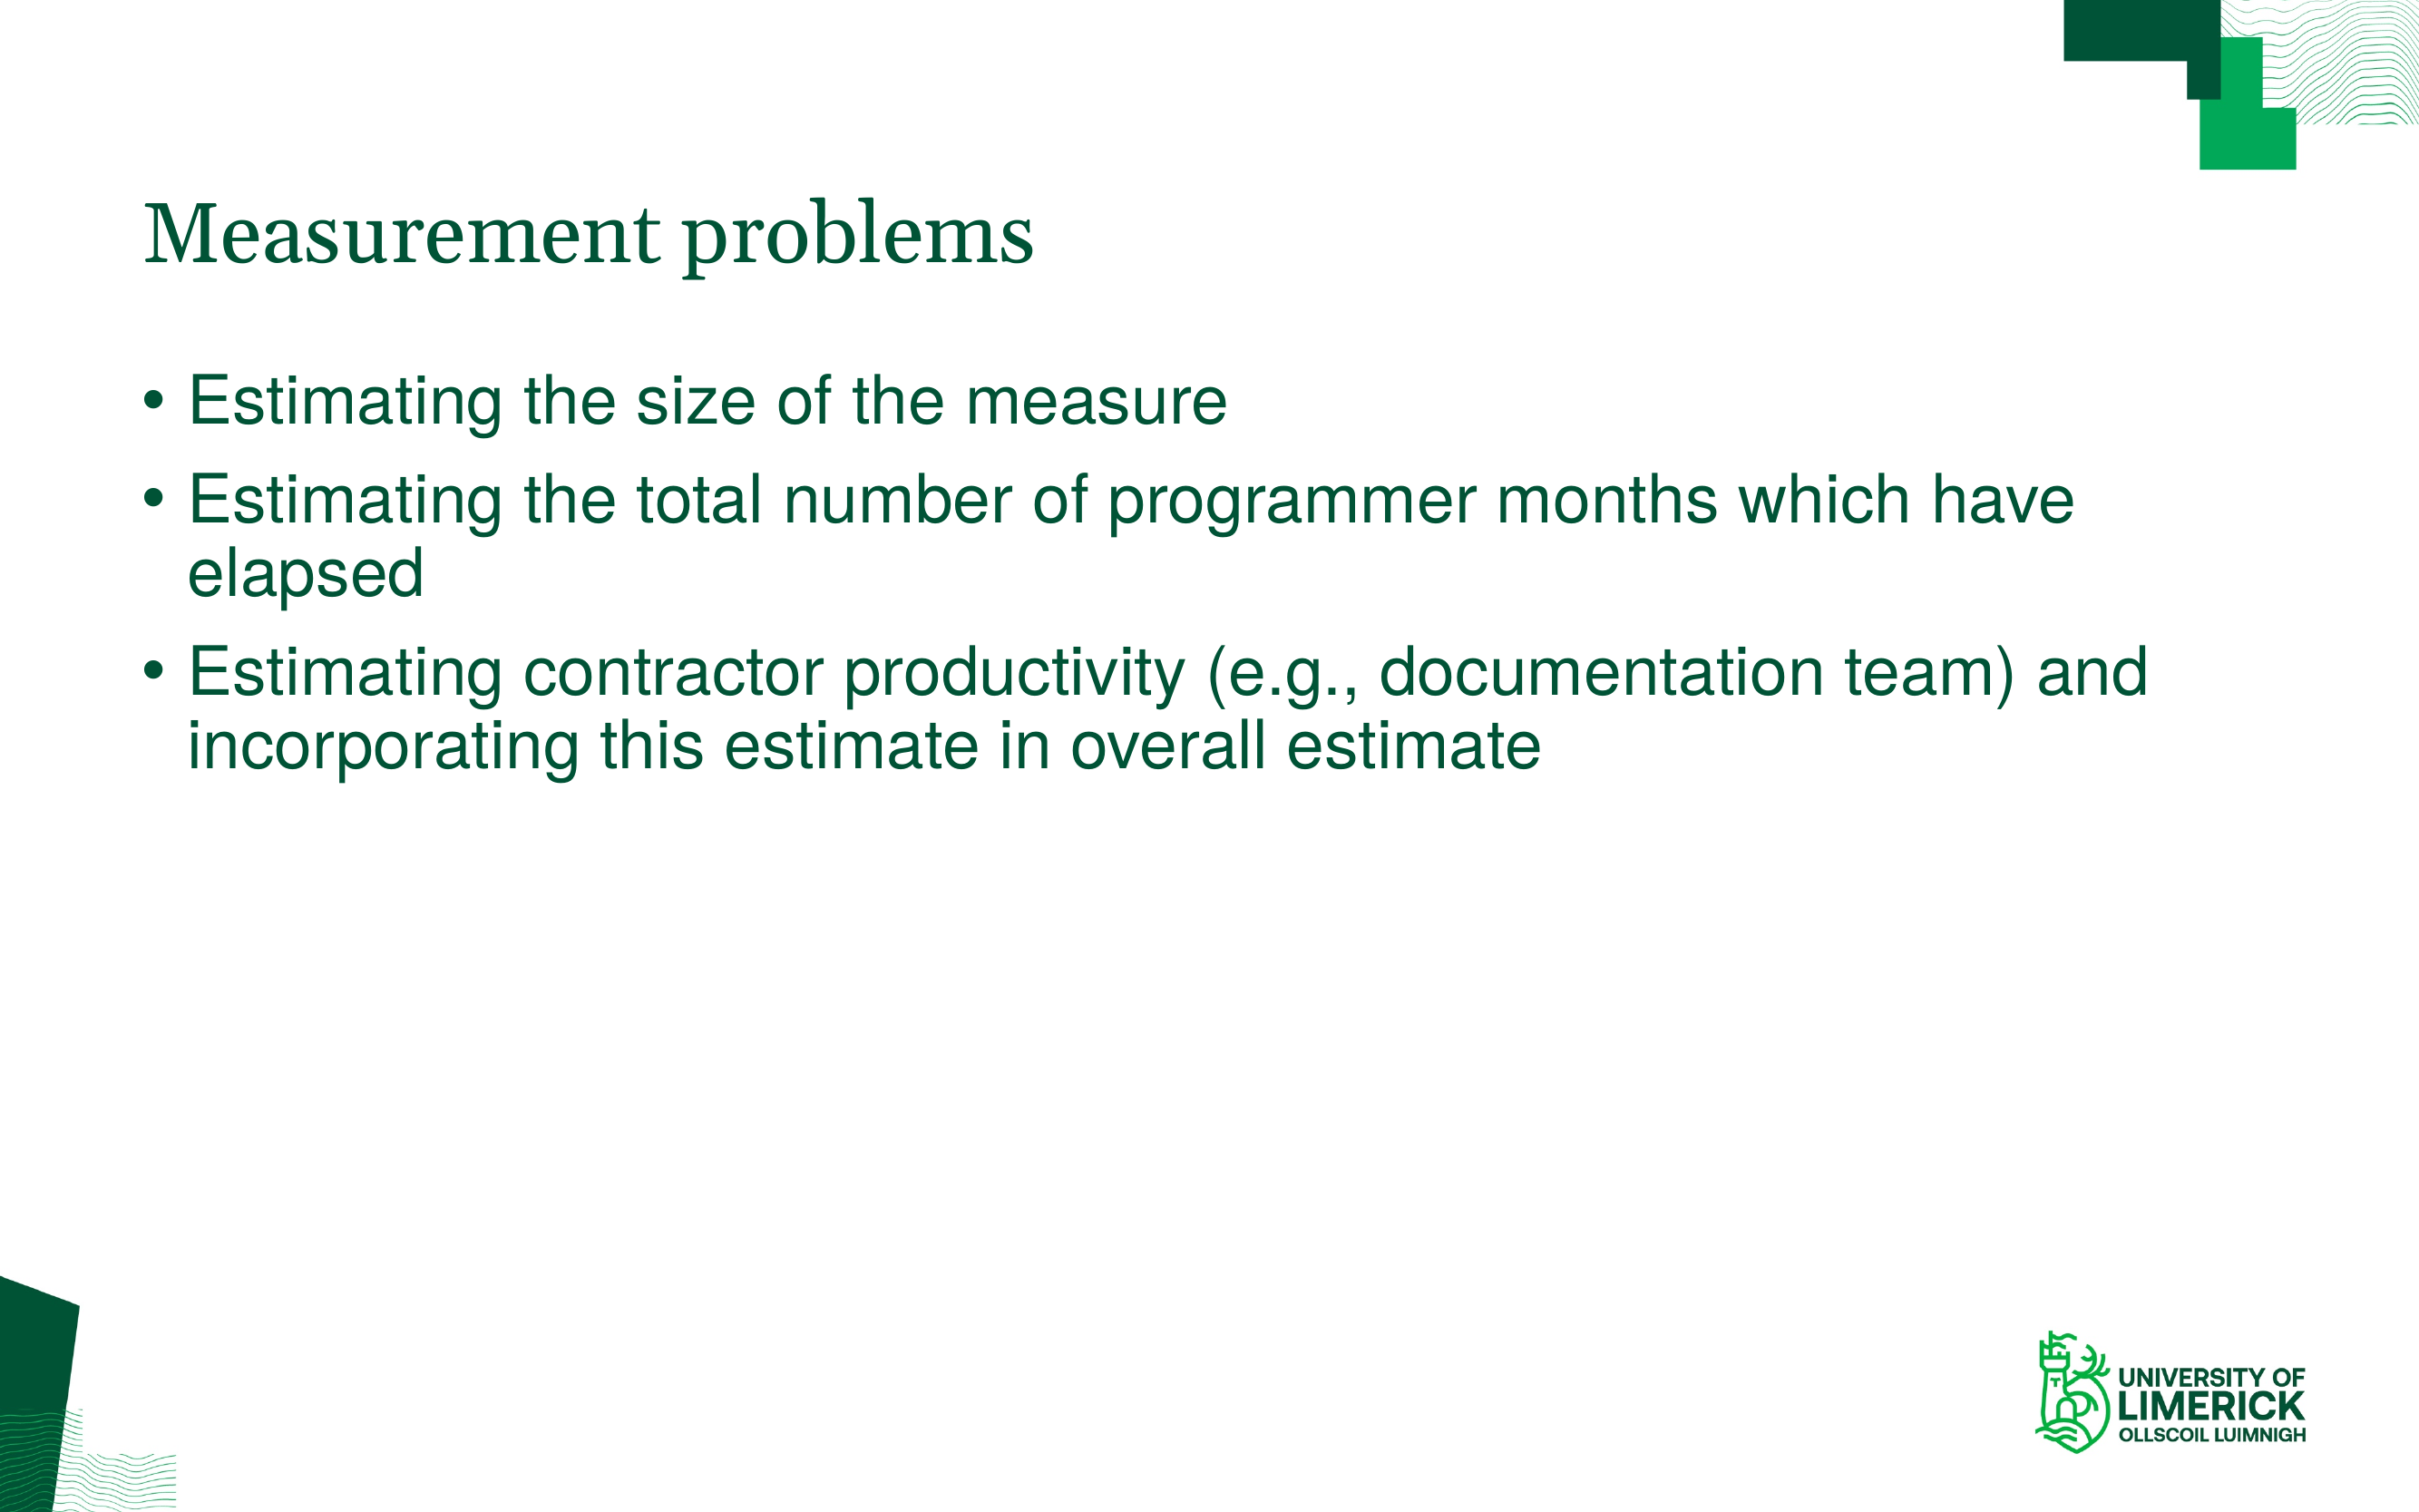

# Measurement problems
Estimating the size of the measure
Estimating the total number of programmer months which have elapsed
Estimating contractor productivity (e.g., documentation team) and incorporating this estimate in overall estimate